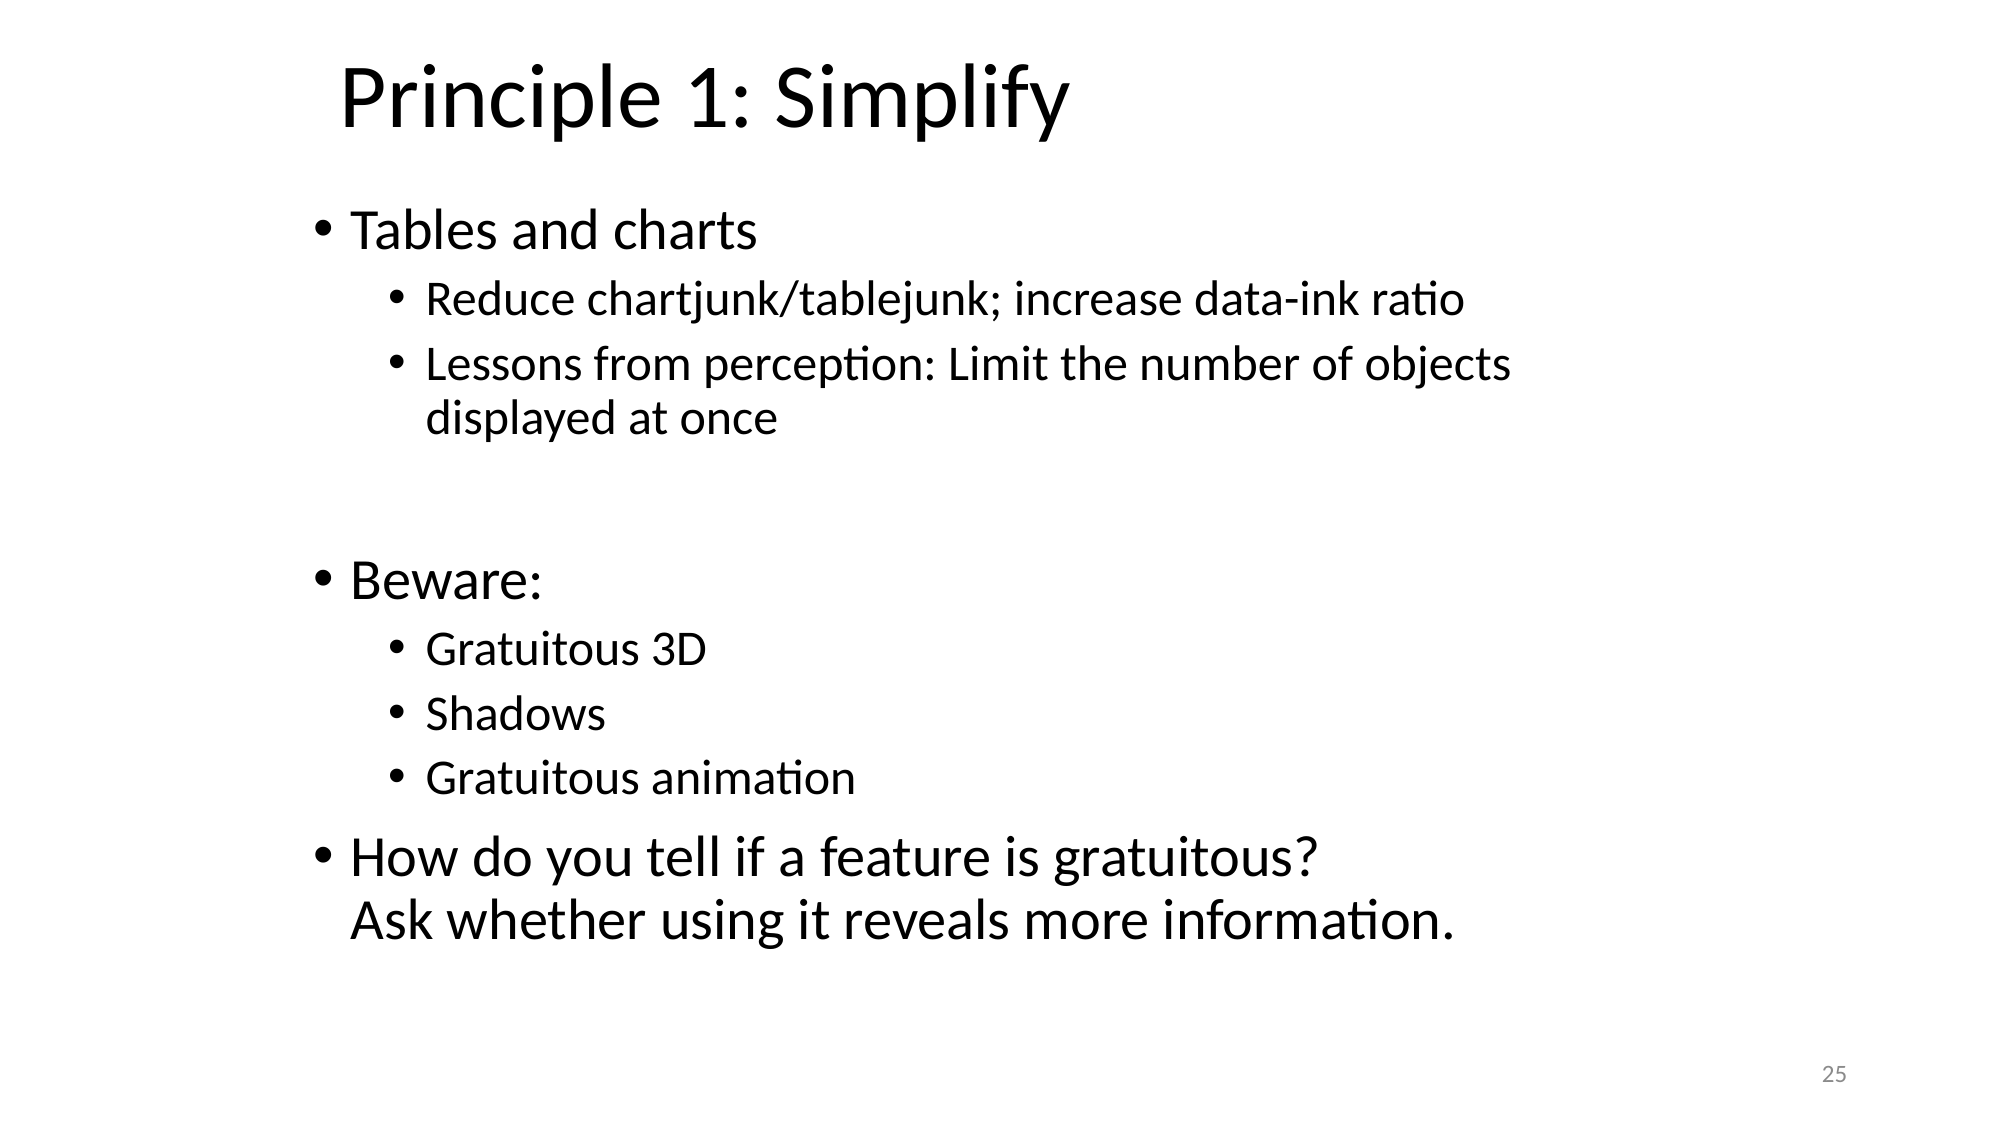

# Principle 1: Simplify
Tables and charts
Reduce chartjunk/tablejunk; increase data-ink ratio
Lessons from perception: Limit the number of objects displayed at once

Beware:
Gratuitous 3D
Shadows
Gratuitous animation
How do you tell if a feature is gratuitous?
Ask whether using it reveals more information.
25